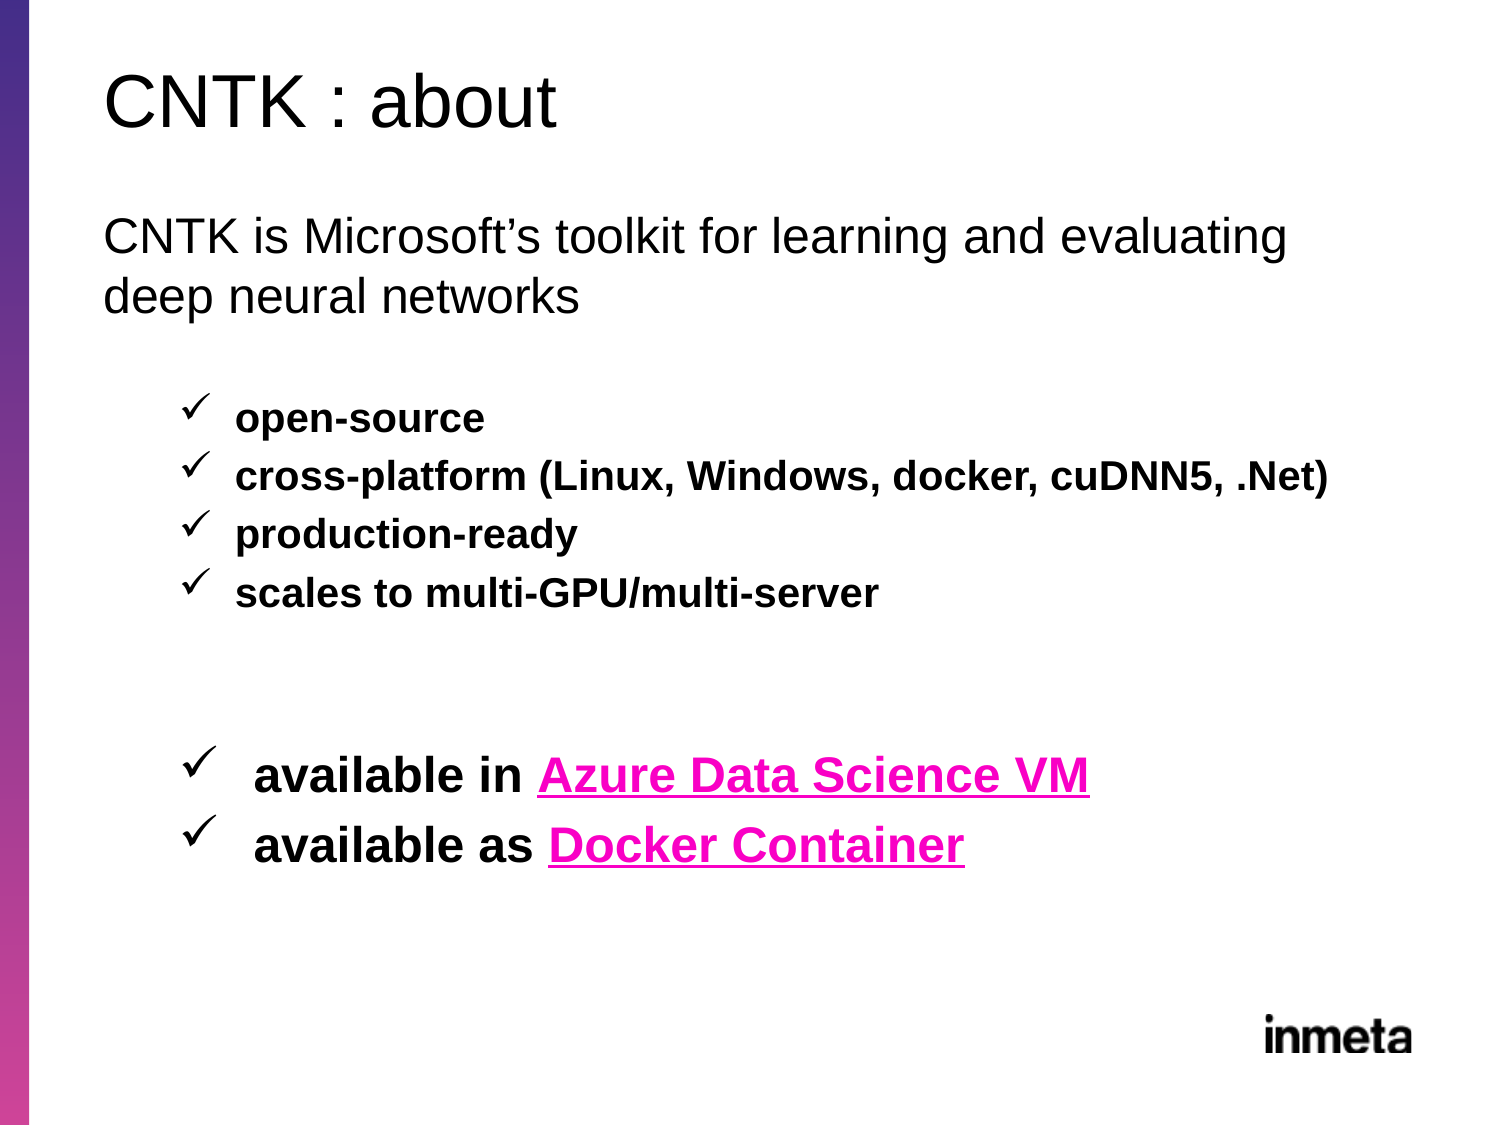

# CNTK : about
CNTK is Microsoft’s toolkit for learning and evaluating deep neural networks

open-source
cross-platform (Linux, Windows, docker, cuDNN5, .Net)
production-ready
scales to multi-GPU/multi-server

available in Azure Data Science VM
available as Docker Container